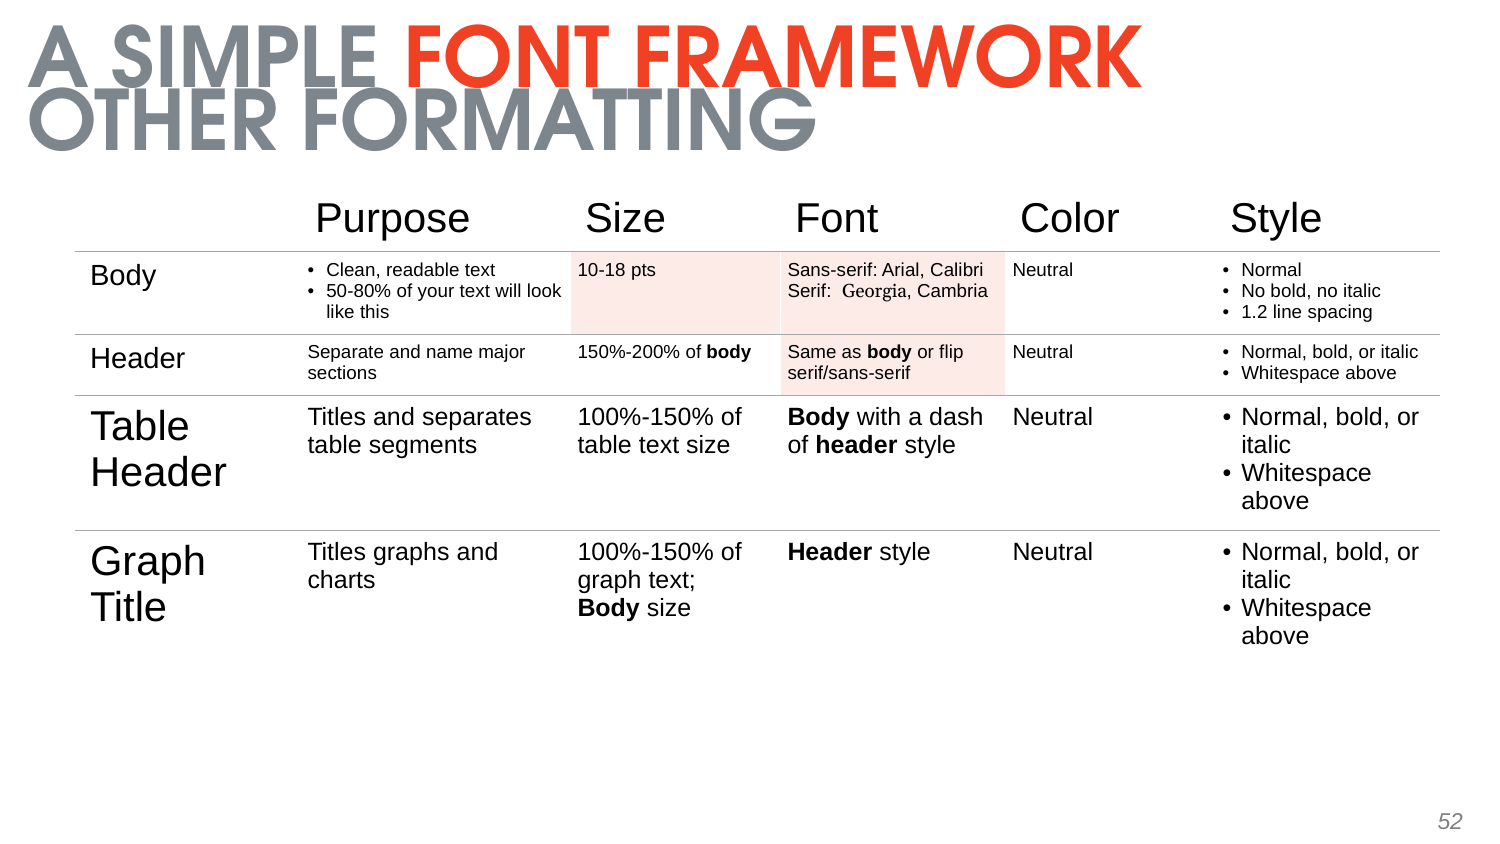

A SIMPLE FONT FRAMEWORK
OTHER FORMATTING
|  | Purpose | Size | Font | Color | Style |
| --- | --- | --- | --- | --- | --- |
| Body | Clean, readable text 50-80% of your text will look like this | 10-18 pts | Sans-serif: Arial, Calibri Serif: Georgia, Cambria | Neutral | Normal No bold, no italic 1.2 line spacing |
| Header | Separate and name major sections | 150%-200% of body | Same as body or flip serif/sans-serif | Neutral | Normal, bold, or italic Whitespace above |
| Table Header | Titles and separates table segments | 100%-150% of table text size | Body with a dash of header style | Neutral | Normal, bold, or italic Whitespace above |
| Graph Title | Titles graphs and charts | 100%-150% of graph text; Body size | Header style | Neutral | Normal, bold, or italic Whitespace above |